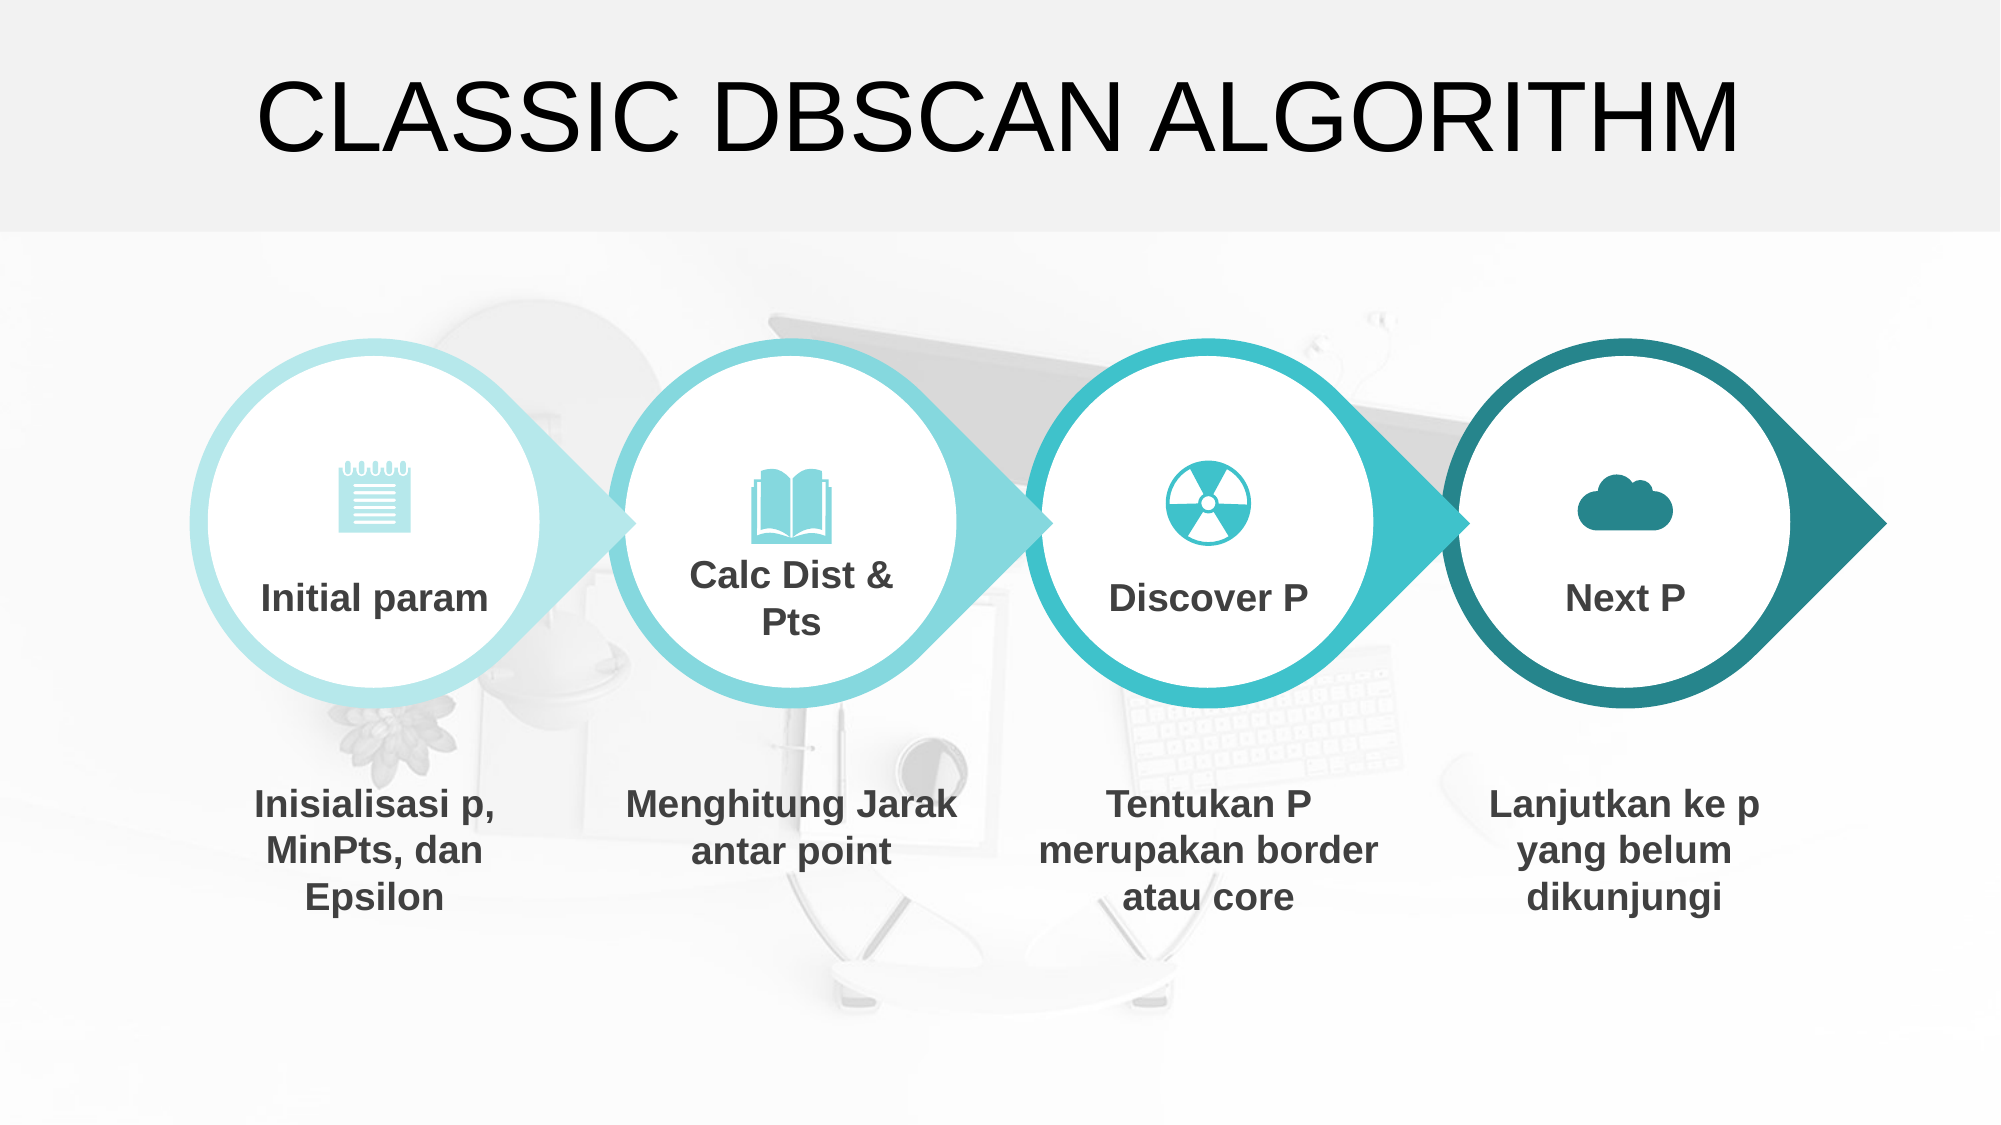

CLASSIC DBSCAN ALGORITHM

Calc Dist & Pts
Initial param
Discover P
Next P
Inisialisasi p, MinPts, dan Epsilon
Tentukan P merupakan border atau core
Lanjutkan ke p yang belum dikunjungi
Menghitung Jarak antar point